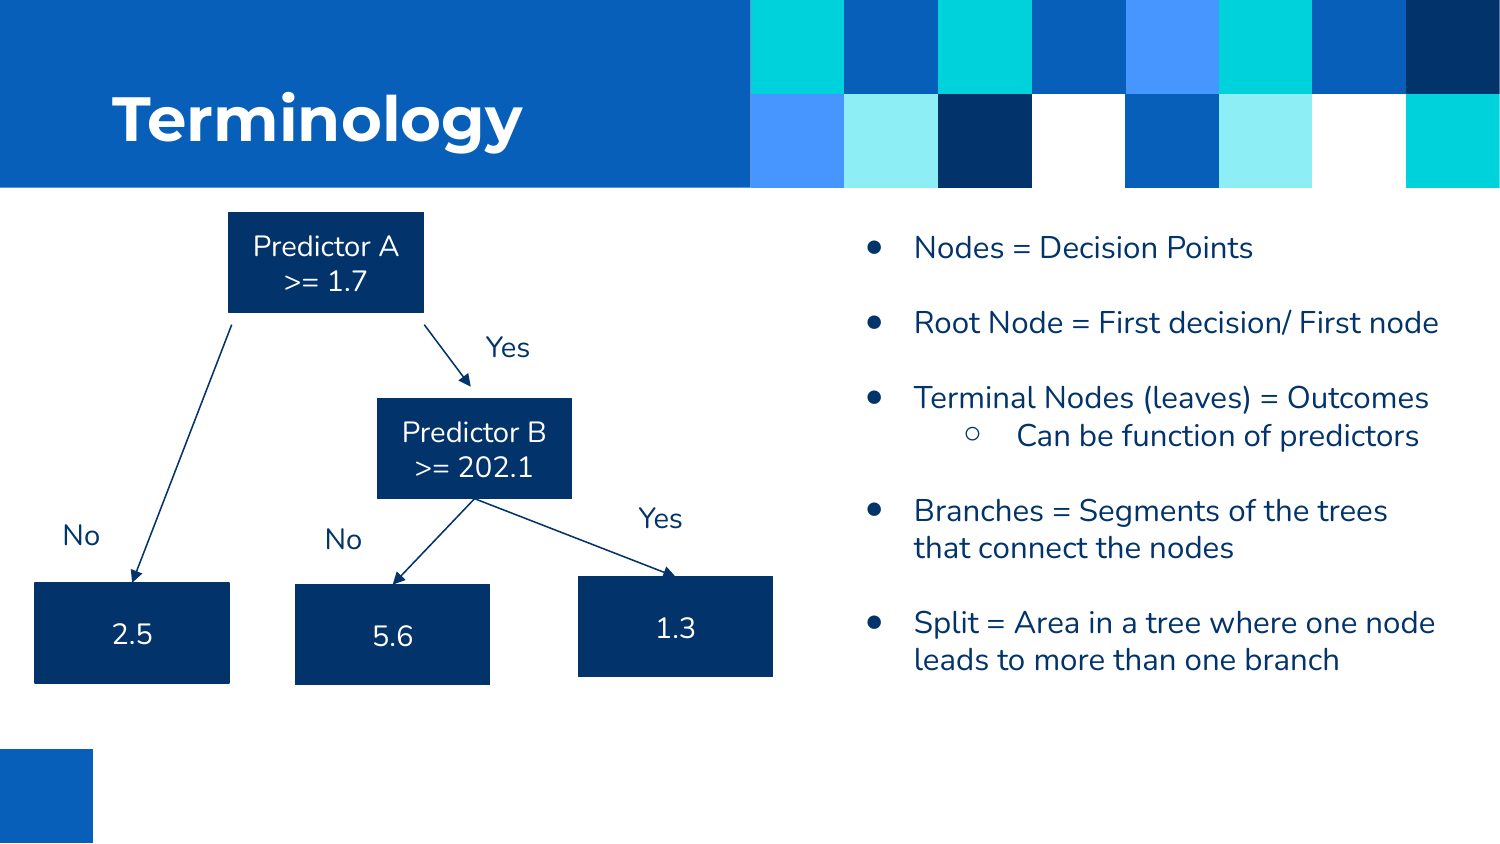

# Terminology
Predictor A >= 1.7
Nodes = Decision Points

Root Node = First decision/ First node

Terminal Nodes (leaves) = Outcomes
Can be function of predictors

Branches = Segments of the trees that connect the nodes

Split = Area in a tree where one node leads to more than one branch

Yes

Predictor B >= 202.1
Yes

No

No

1.3
2.5
5.6